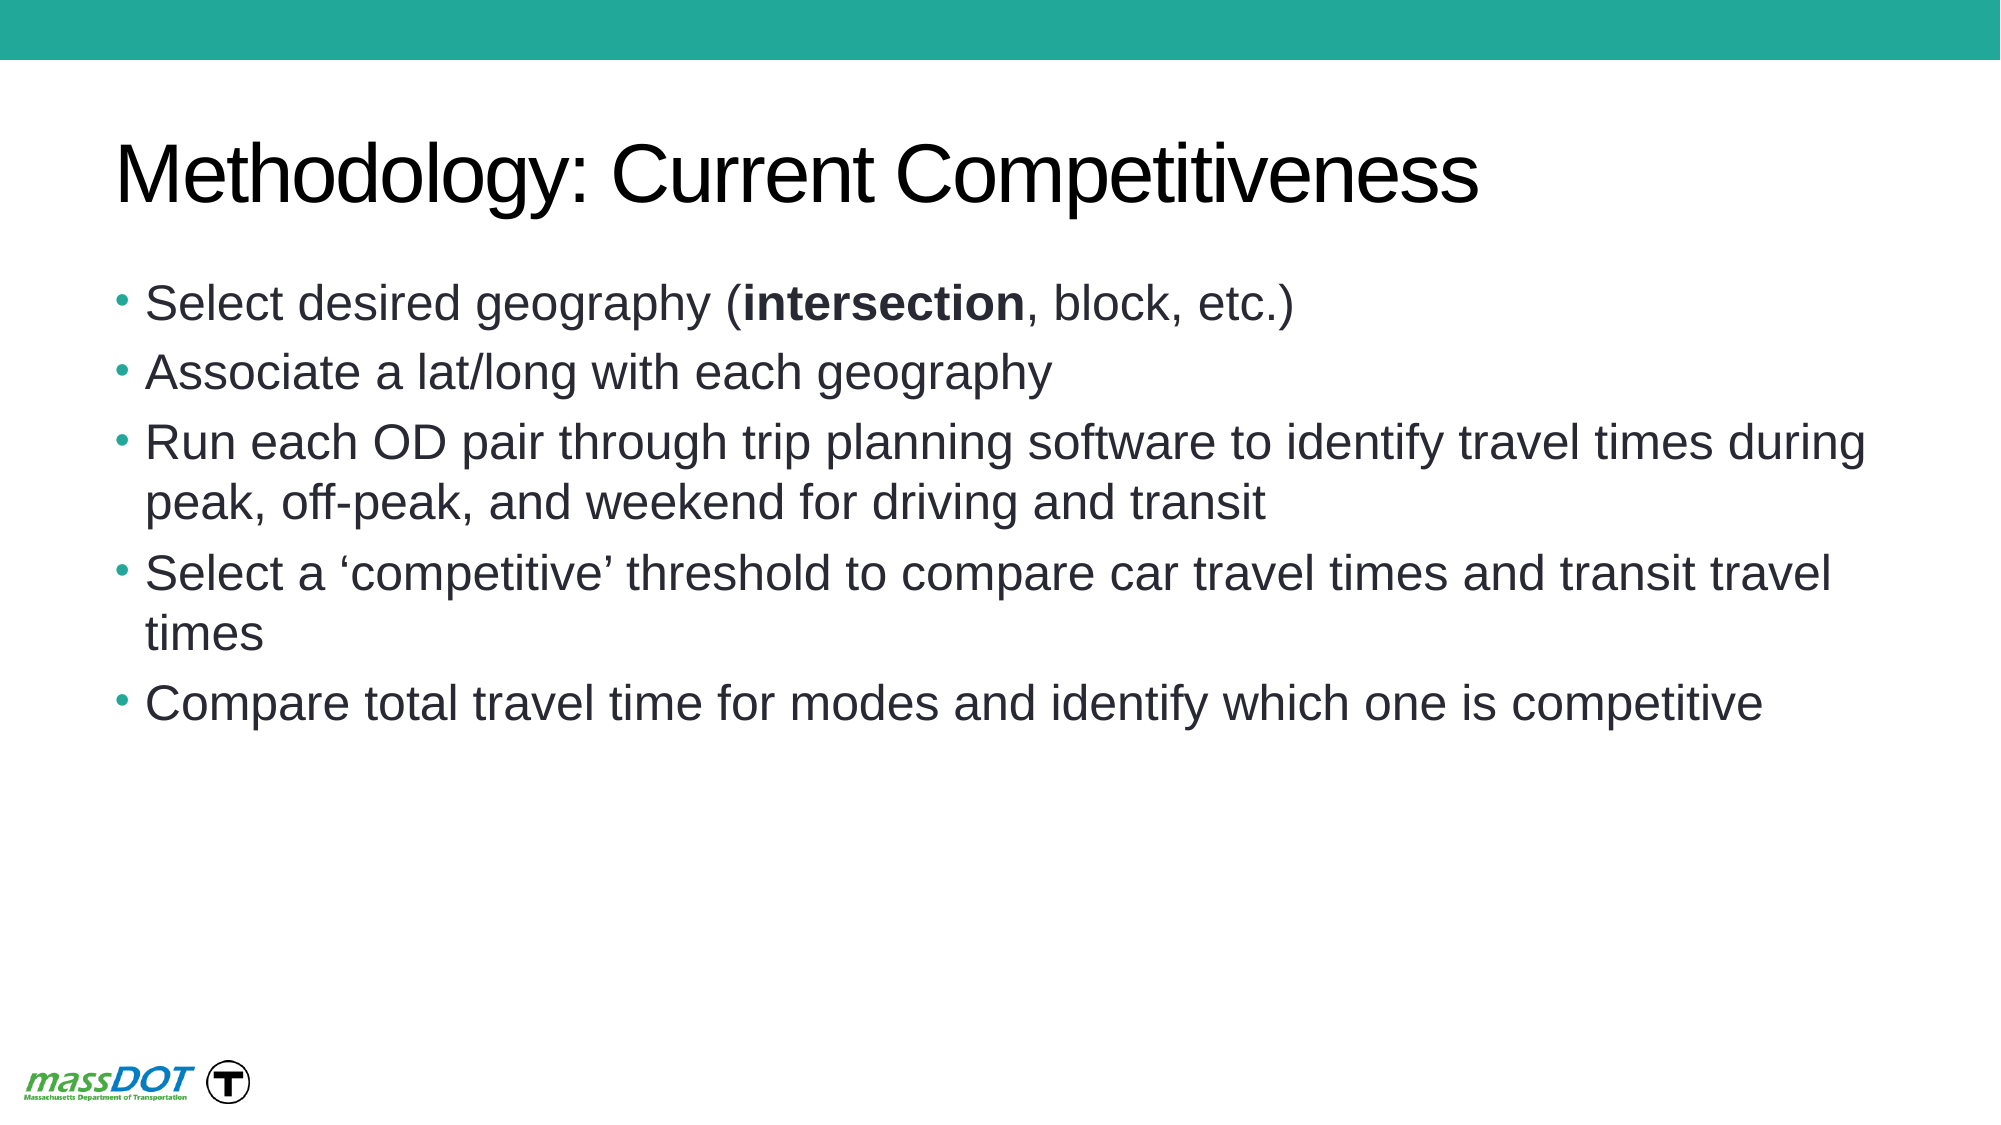

# Methodology: Current Competitiveness
Select desired geography (intersection, block, etc.)
Associate a lat/long with each geography
Run each OD pair through trip planning software to identify travel times during peak, off-peak, and weekend for driving and transit
Select a ‘competitive’ threshold to compare car travel times and transit travel times
Compare total travel time for modes and identify which one is competitive